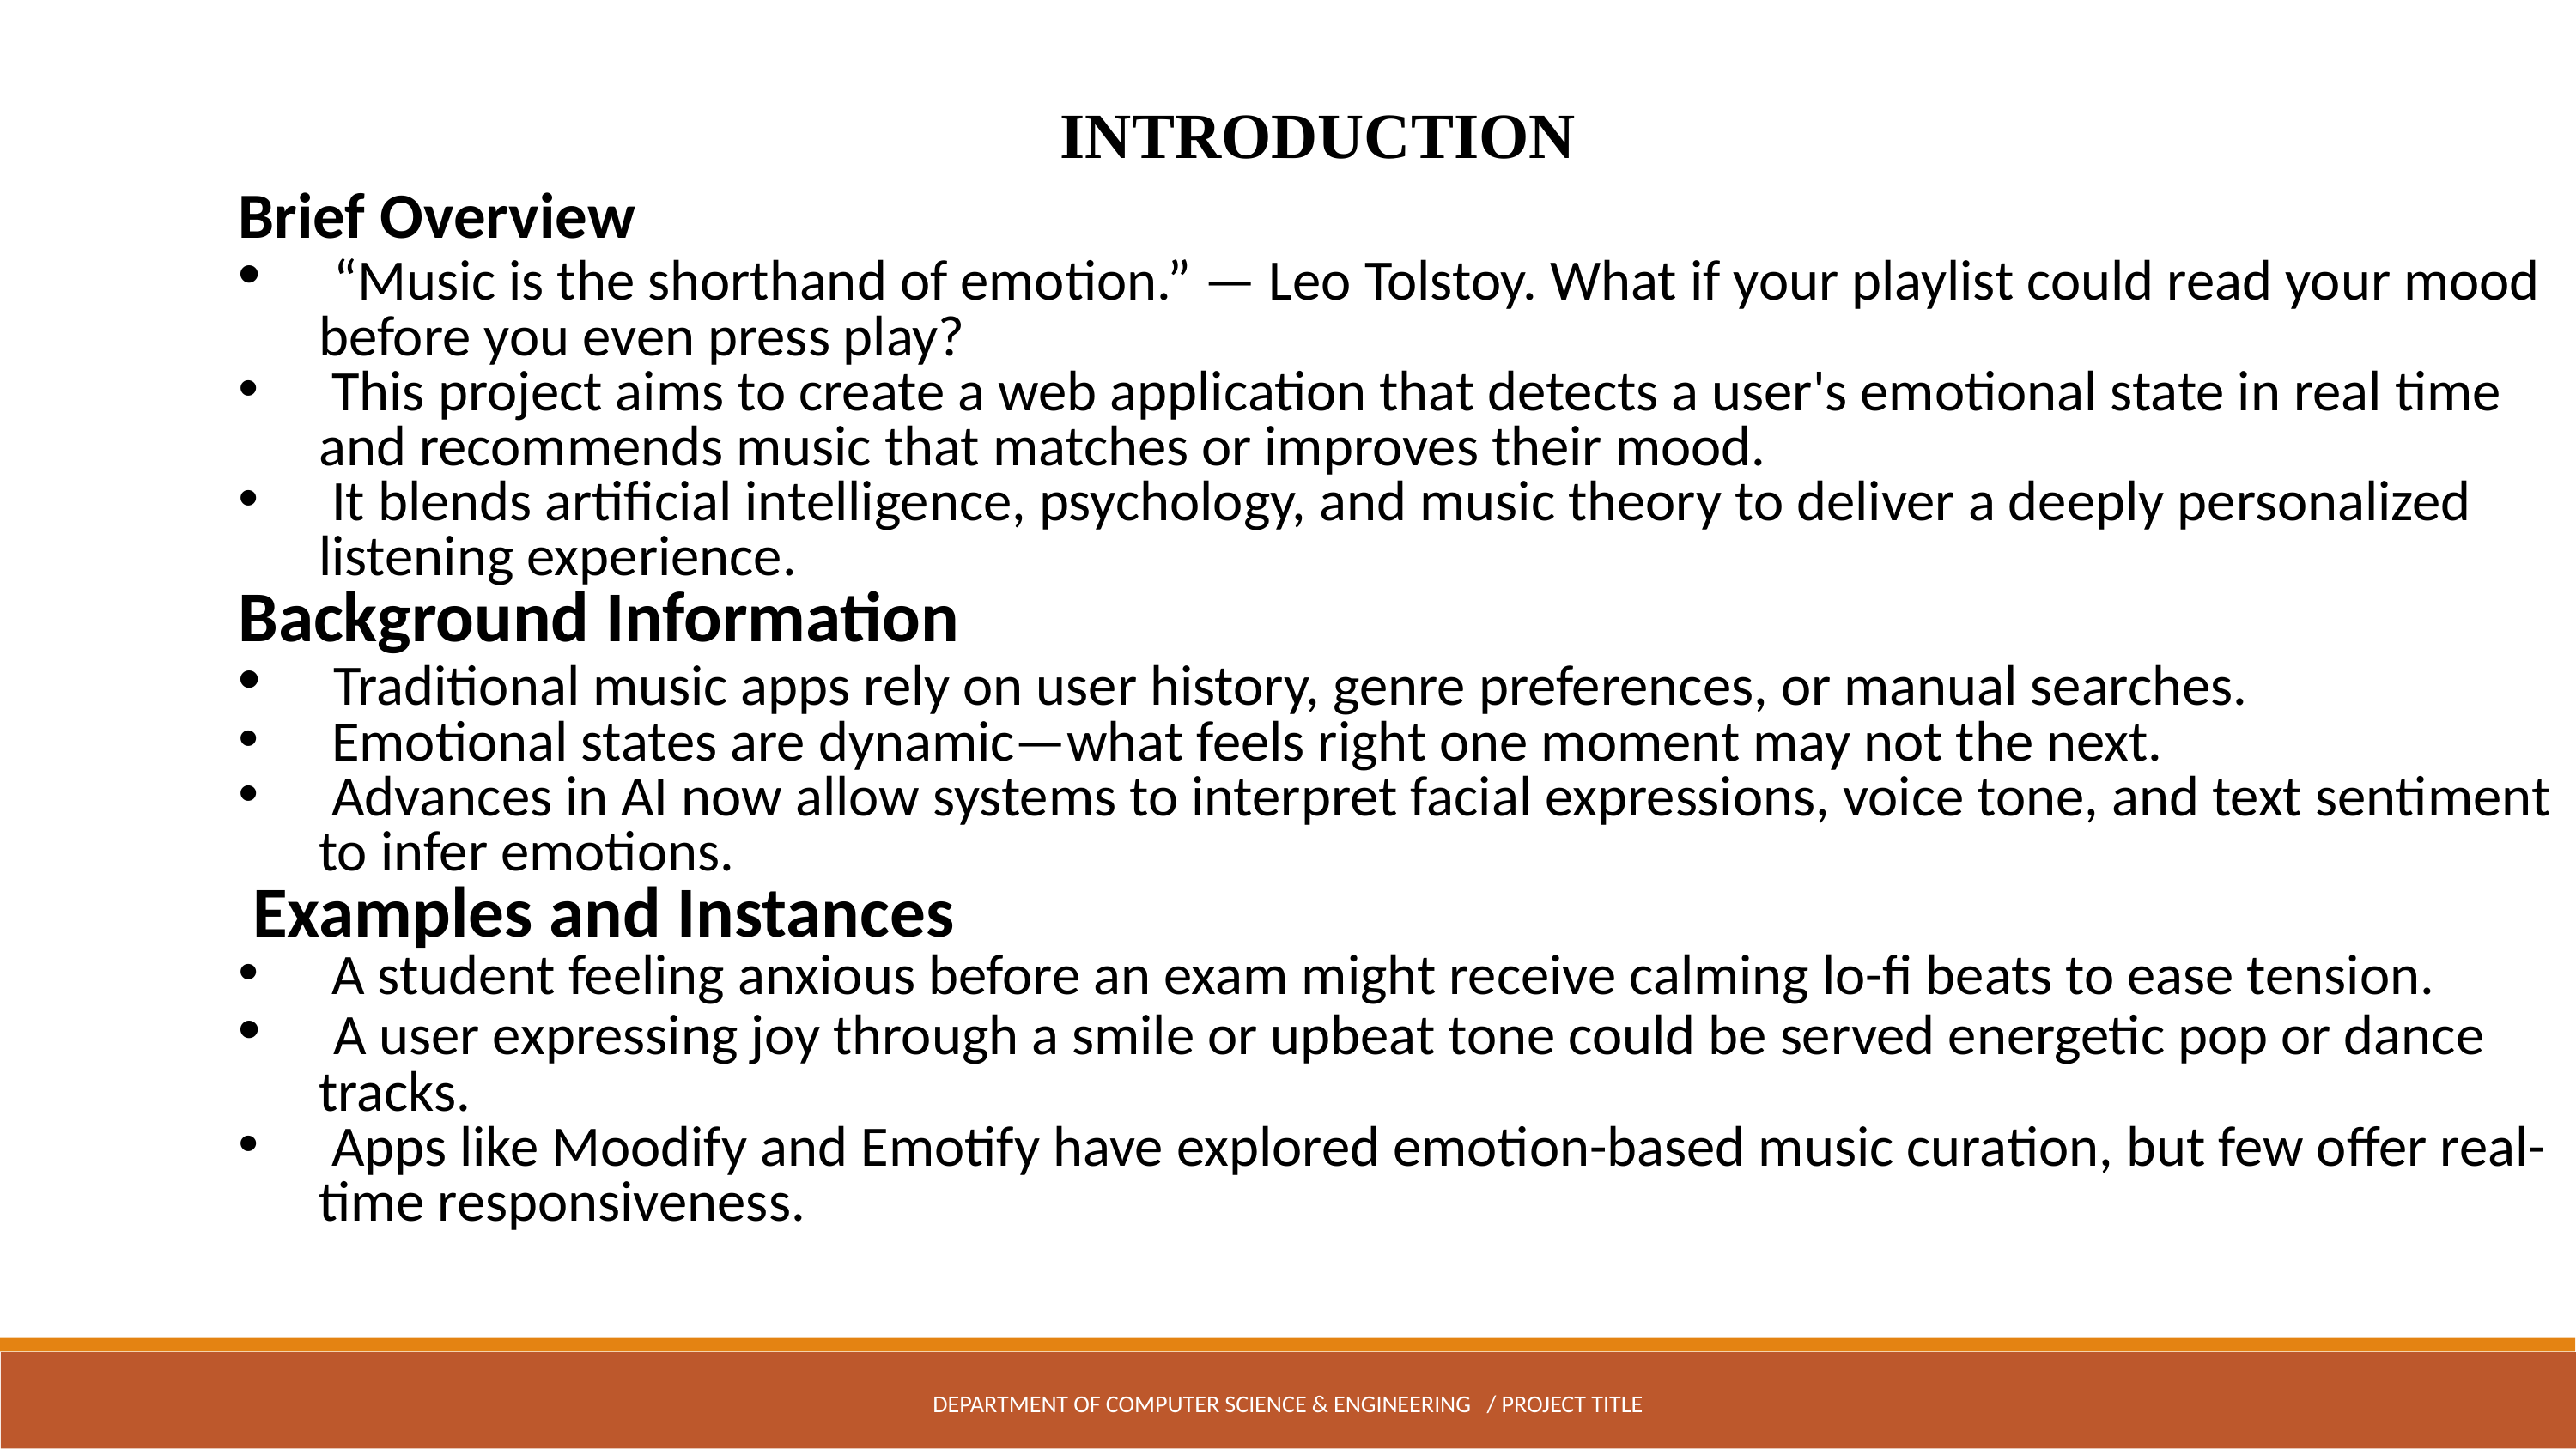

INTRODUCTION
Brief Overview
 “Music is the shorthand of emotion.” — Leo Tolstoy. What if your playlist could read your mood before you even press play?
 This project aims to create a web application that detects a user's emotional state in real time and recommends music that matches or improves their mood.
 It blends artificial intelligence, psychology, and music theory to deliver a deeply personalized listening experience.
Background Information
 Traditional music apps rely on user history, genre preferences, or manual searches.
 Emotional states are dynamic—what feels right one moment may not the next.
 Advances in AI now allow systems to interpret facial expressions, voice tone, and text sentiment to infer emotions.
 Examples and Instances
 A student feeling anxious before an exam might receive calming lo-fi beats to ease tension.
 A user expressing joy through a smile or upbeat tone could be served energetic pop or dance tracks.
 Apps like Moodify and Emotify have explored emotion-based music curation, but few offer real-time responsiveness.

DEPARTMENT OF COMPUTER SCIENCE & ENGINEERING   / PROJECT TITLE
8